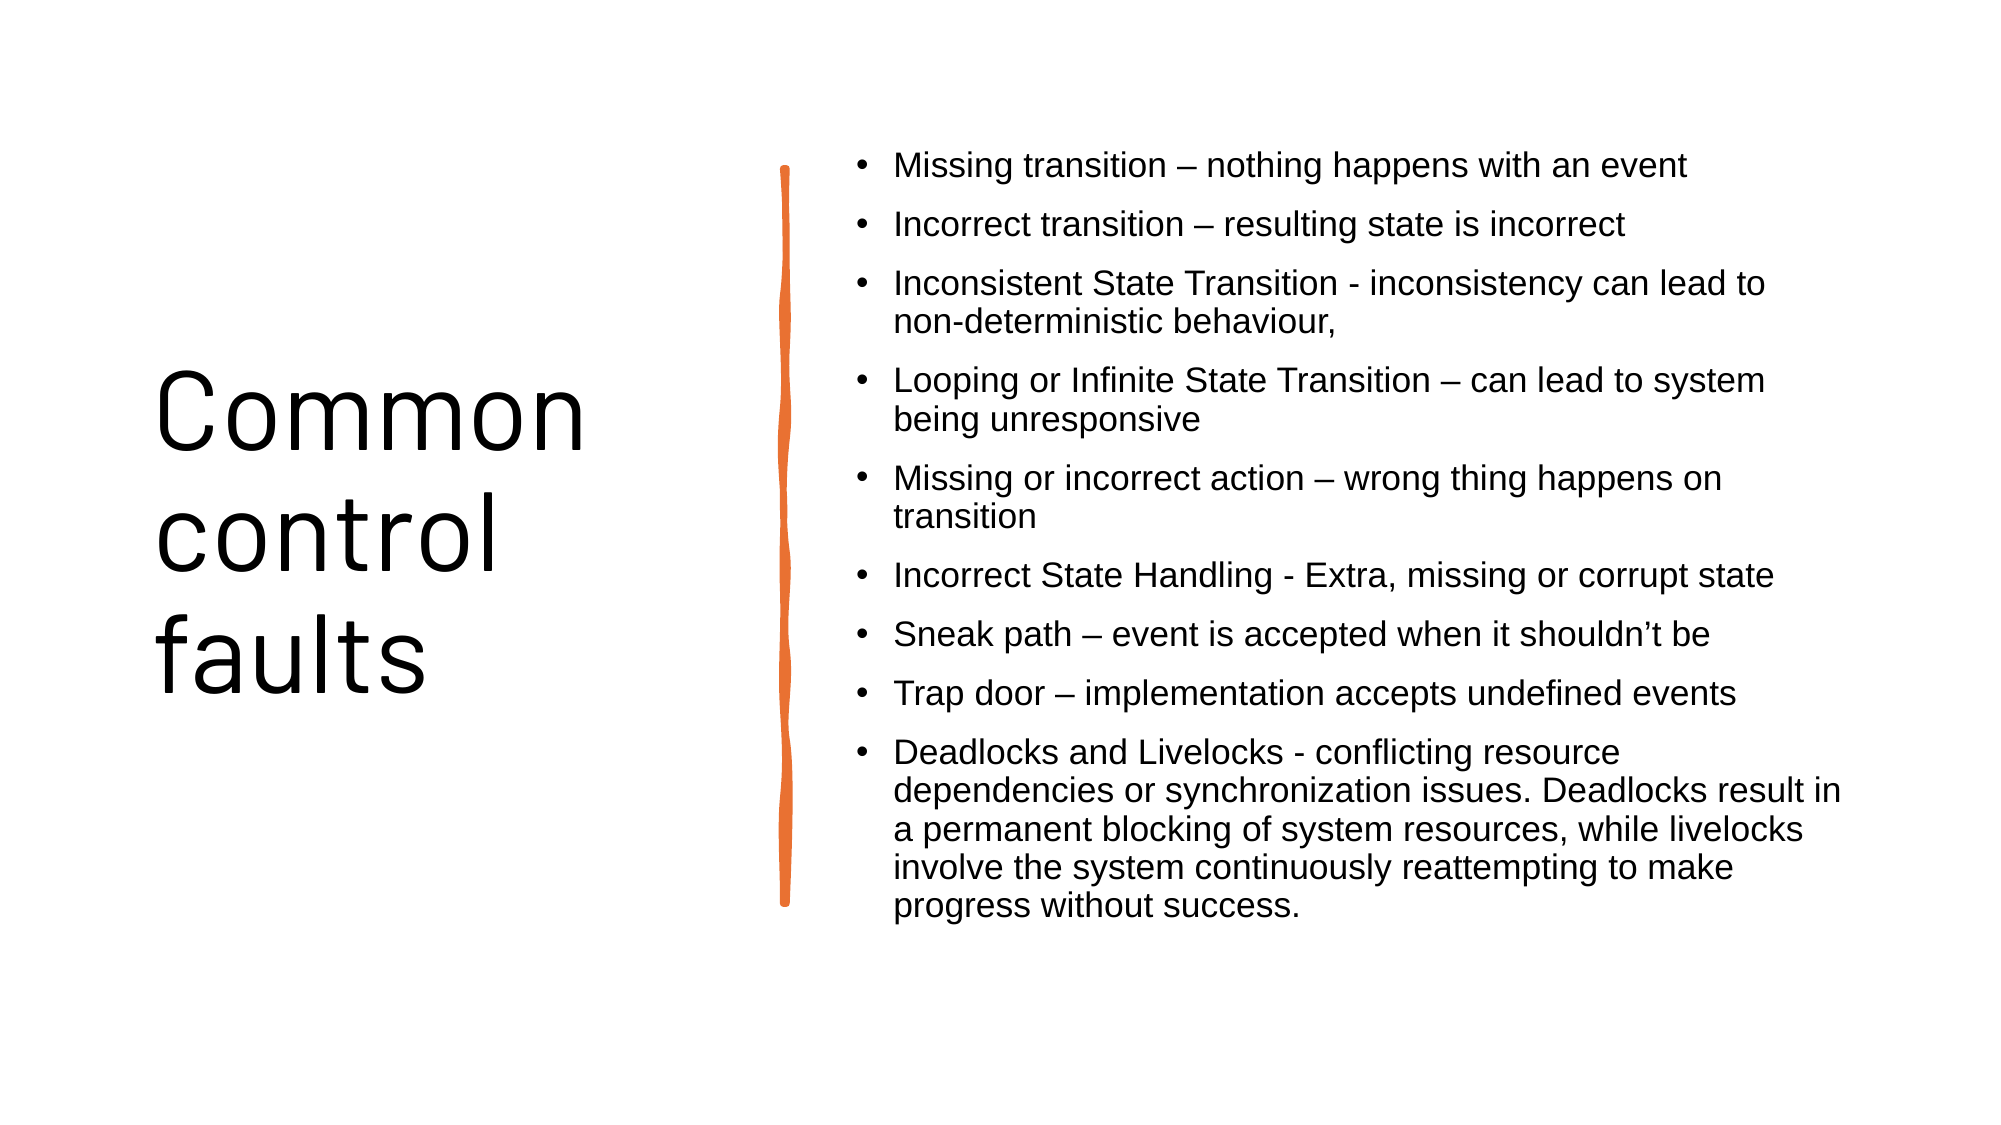

# Common control faults
Missing transition – nothing happens with an event
Incorrect transition – resulting state is incorrect
Inconsistent State Transition - inconsistency can lead to non-deterministic behaviour,
Looping or Infinite State Transition – can lead to system being unresponsive
Missing or incorrect action – wrong thing happens on transition
Incorrect State Handling - Extra, missing or corrupt state
Sneak path – event is accepted when it shouldn’t be
Trap door – implementation accepts undefined events
Deadlocks and Livelocks - conflicting resource dependencies or synchronization issues. Deadlocks result in a permanent blocking of system resources, while livelocks involve the system continuously reattempting to make progress without success.